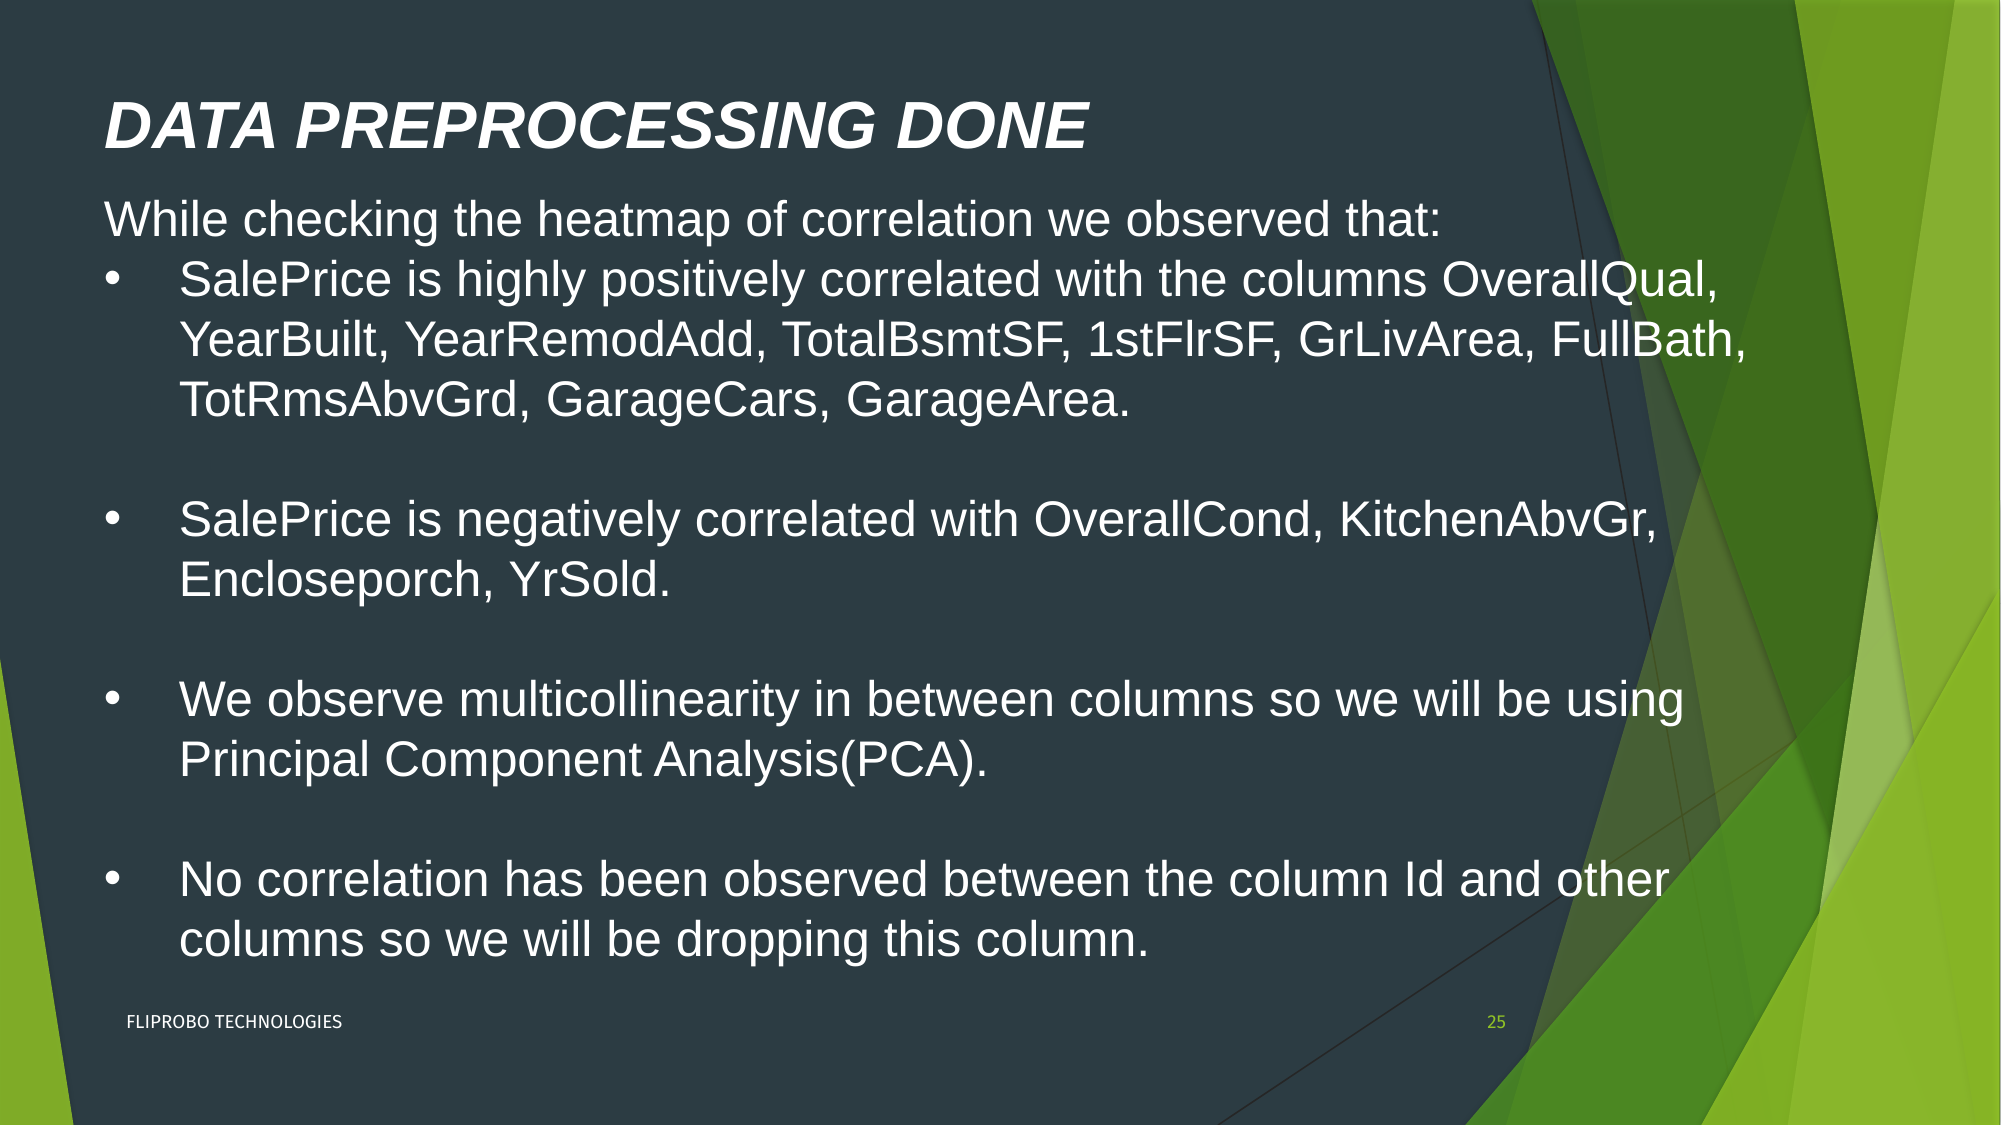

DATA PREPROCESSING DONE
While checking the heatmap of correlation we observed that:
SalePrice is highly positively correlated with the columns OverallQual, YearBuilt, YearRemodAdd, TotalBsmtSF, 1stFlrSF, GrLivArea, FullBath, TotRmsAbvGrd, GarageCars, GarageArea.

SalePrice is negatively correlated with OverallCond, KitchenAbvGr, Encloseporch, YrSold.

We observe multicollinearity in between columns so we will be using Principal Component Analysis(PCA).

No correlation has been observed between the column Id and other columns so we will be dropping this column.
FLIPROBO TECHNOLOGIES
25